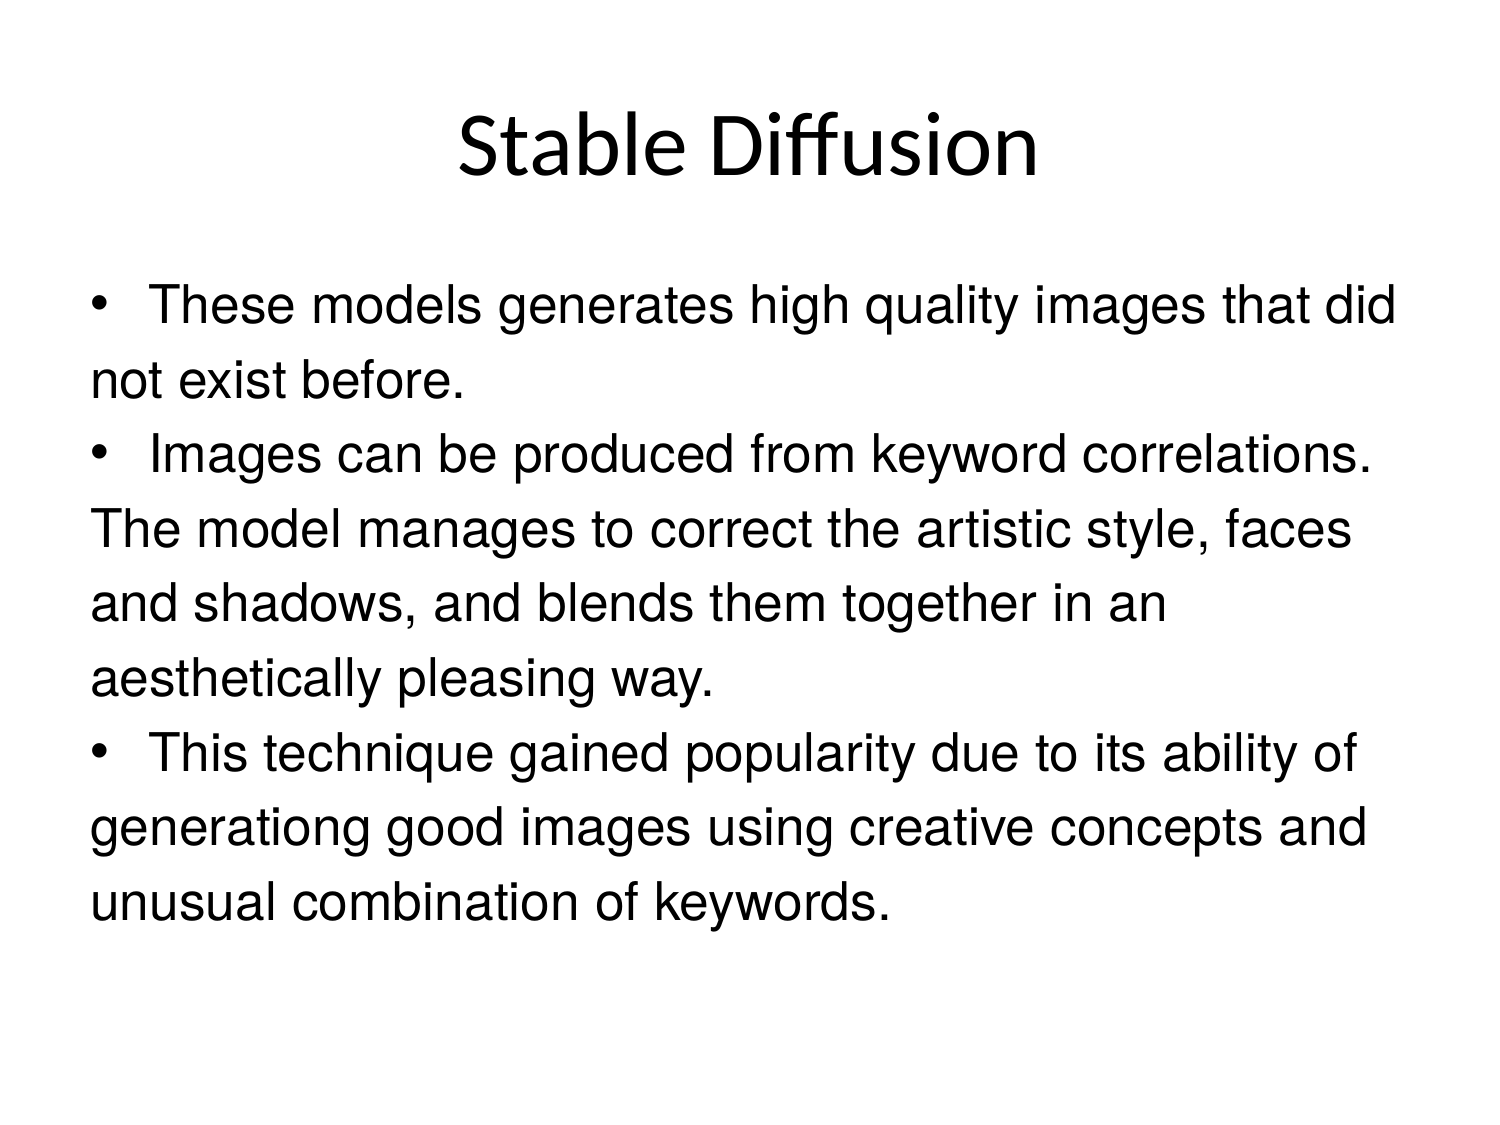

# Stable Diffusion
These models generates high quality images that did
not exist before.
Images can be produced from keyword correlations.
The model manages to correct the artistic style, faces
and shadows, and blends them together in an
aesthetically pleasing way.
This technique gained popularity due to its ability of
generationg good images using creative concepts and
unusual combination of keywords.